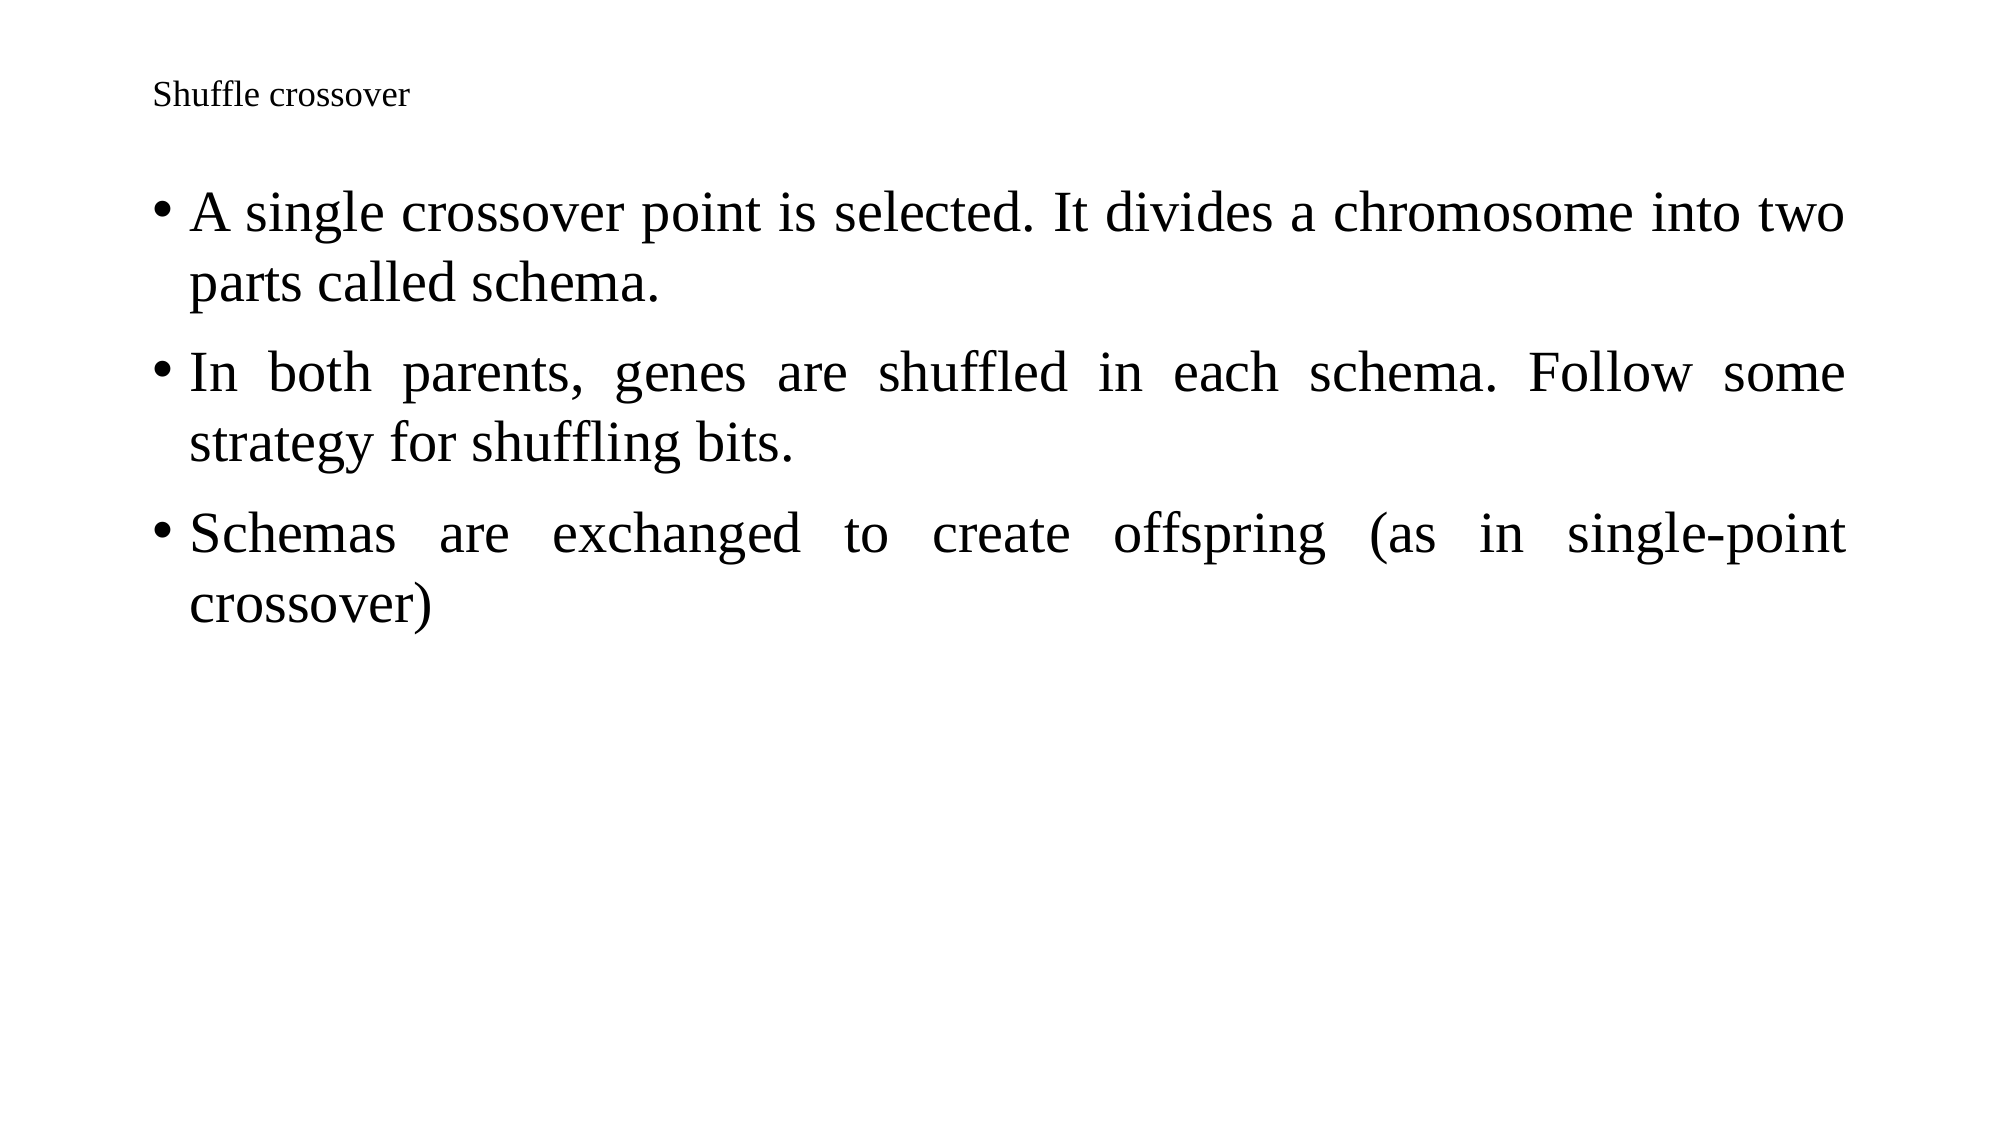

# Shuffle crossover
A single crossover point is selected. It divides a chromosome into two parts called schema.
In both parents, genes are shuffled in each schema. Follow some strategy for shuffling bits.
Schemas are exchanged to create offspring (as in single‐point crossover)